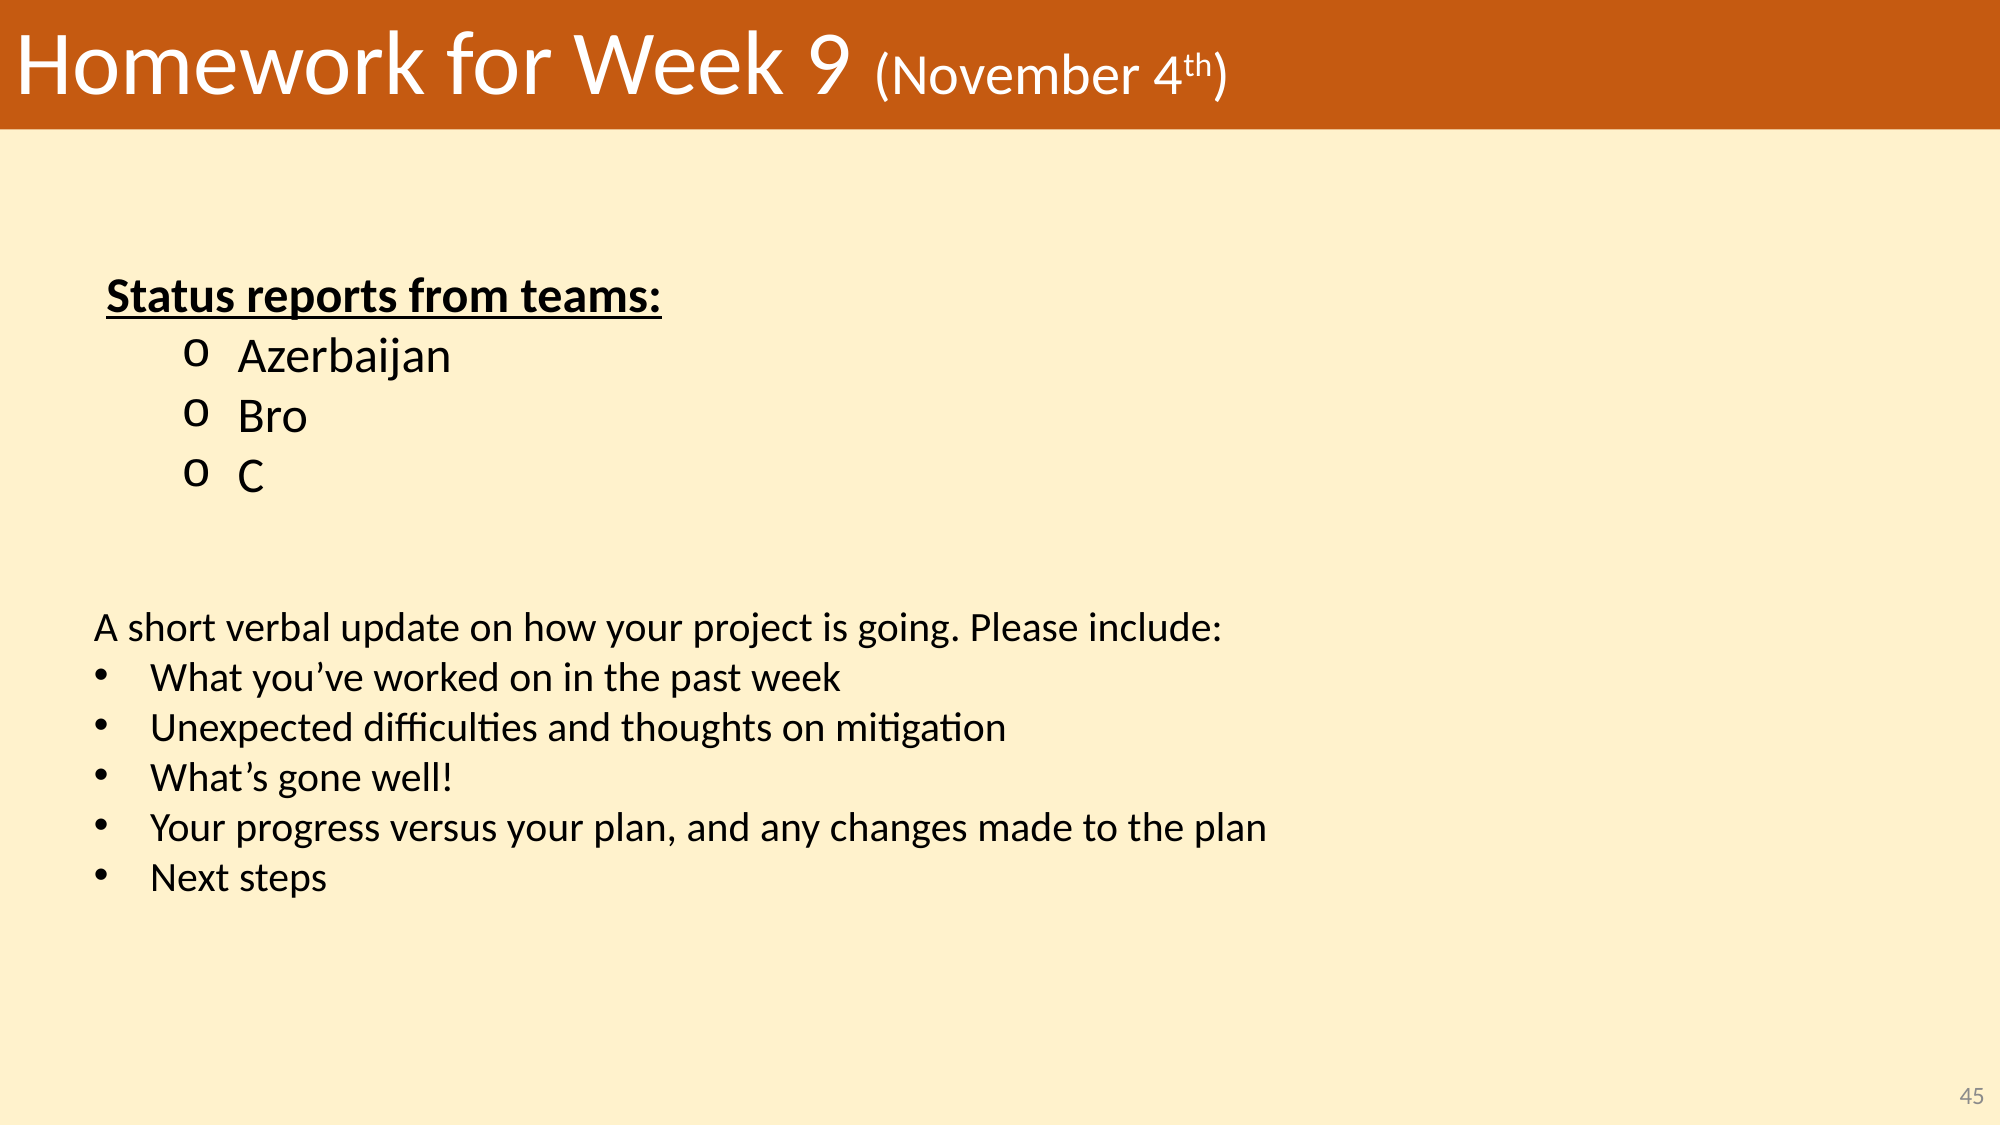

# Homework for Week 9 (November 4th)
Status reports from teams:
Azerbaijan
Bro
C
A short verbal update on how your project is going. Please include:
What you’ve worked on in the past week
Unexpected difficulties and thoughts on mitigation
What’s gone well!
Your progress versus your plan, and any changes made to the plan
Next steps
45